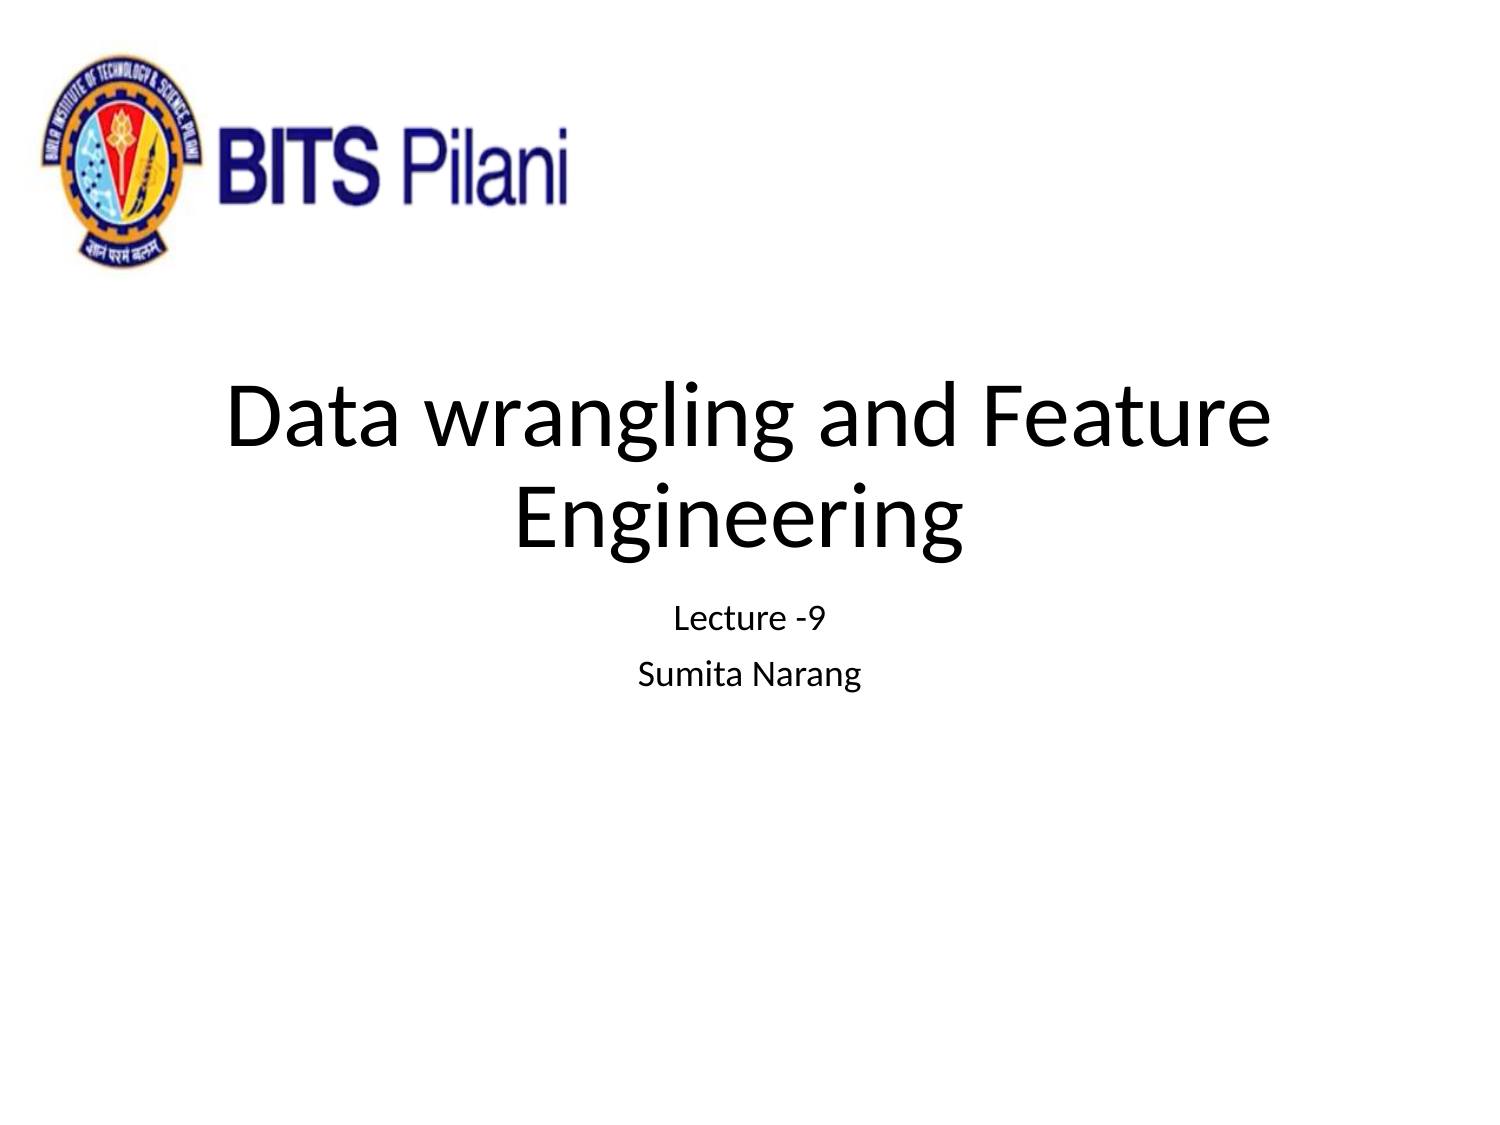

# Data wrangling and Feature Engineering
Lecture -9
Sumita Narang